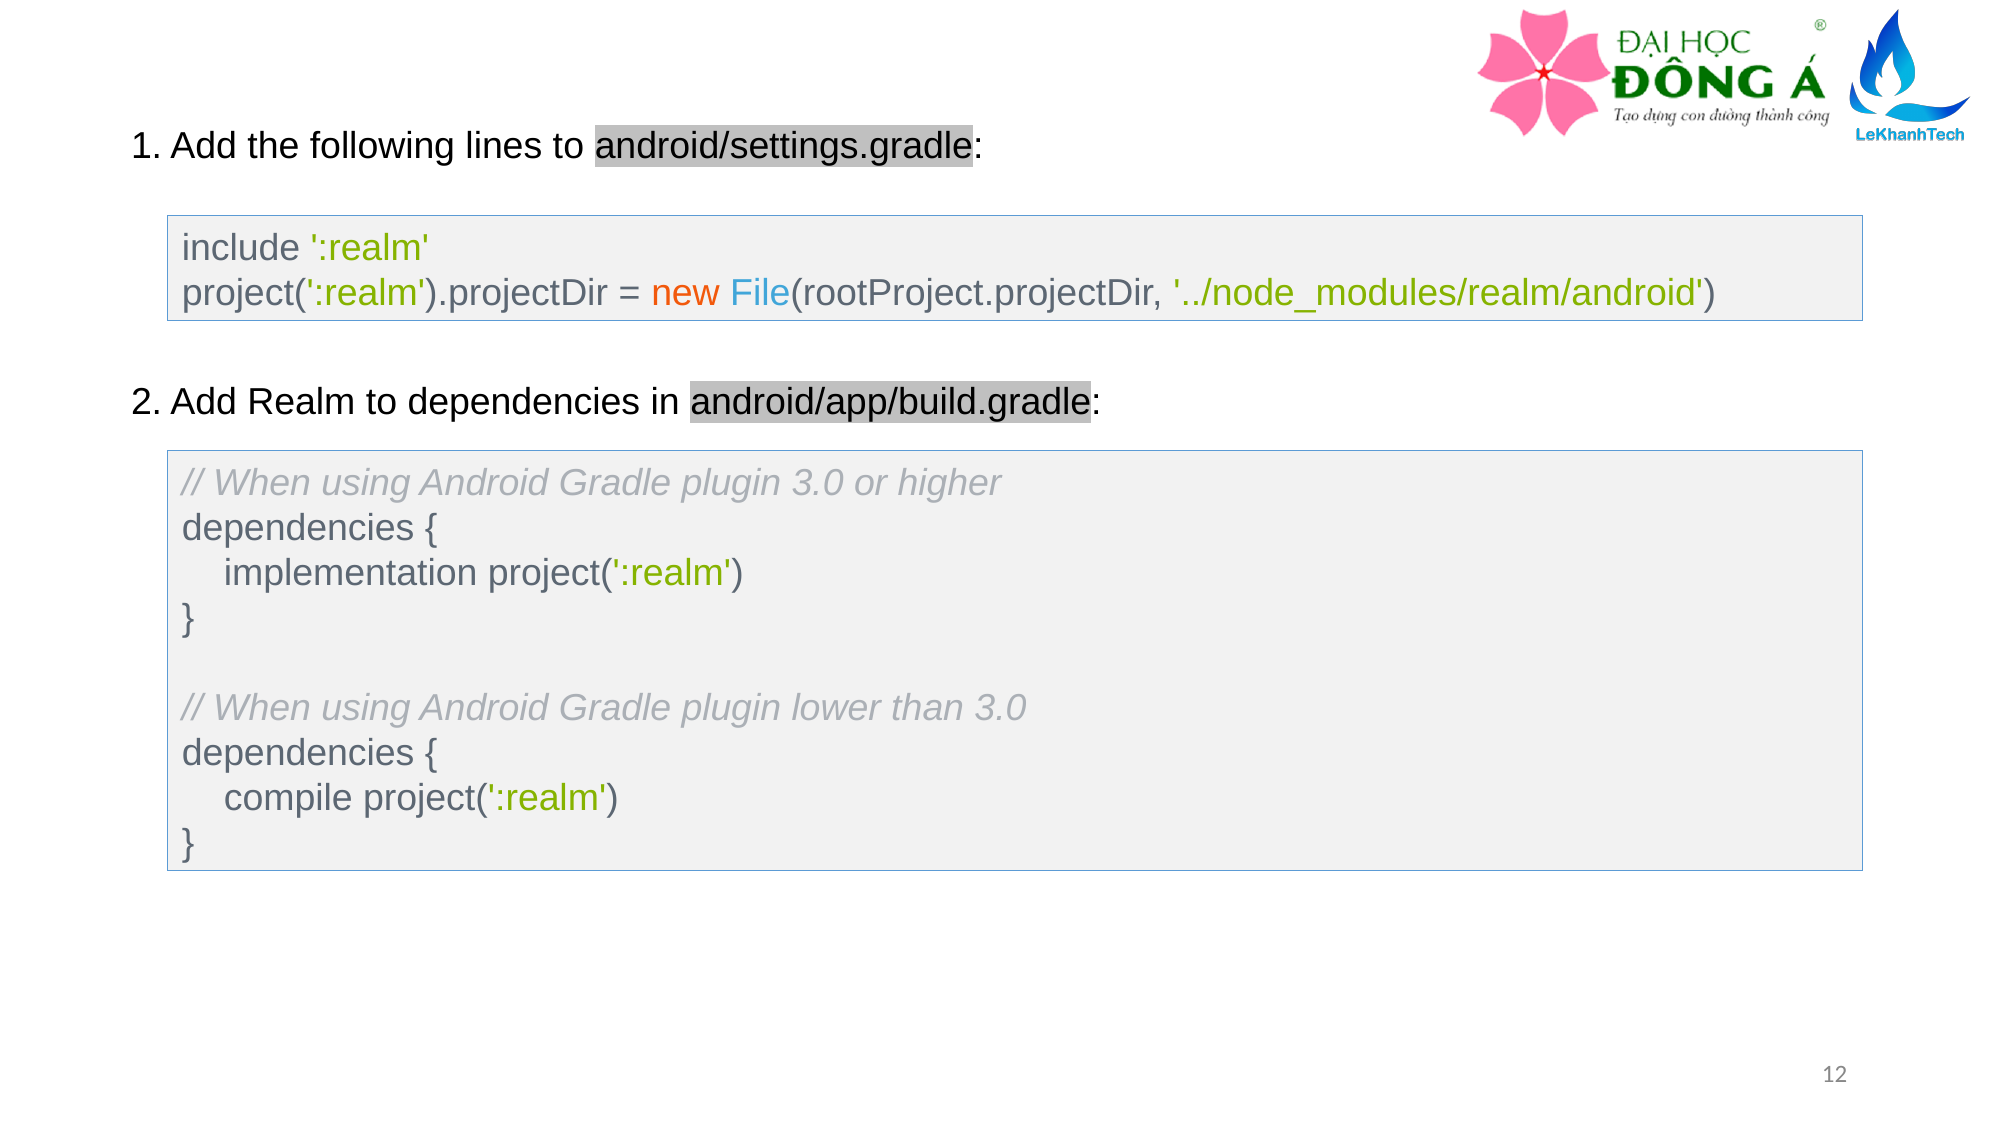

1. Add the following lines to android/settings.gradle:
include ':realm'
project(':realm').projectDir = new File(rootProject.projectDir, '../node_modules/realm/android')
2. Add Realm to dependencies in android/app/build.gradle:
// When using Android Gradle plugin 3.0 or higher
dependencies {
    implementation project(':realm')
}

// When using Android Gradle plugin lower than 3.0
dependencies {
    compile project(':realm')
}
12